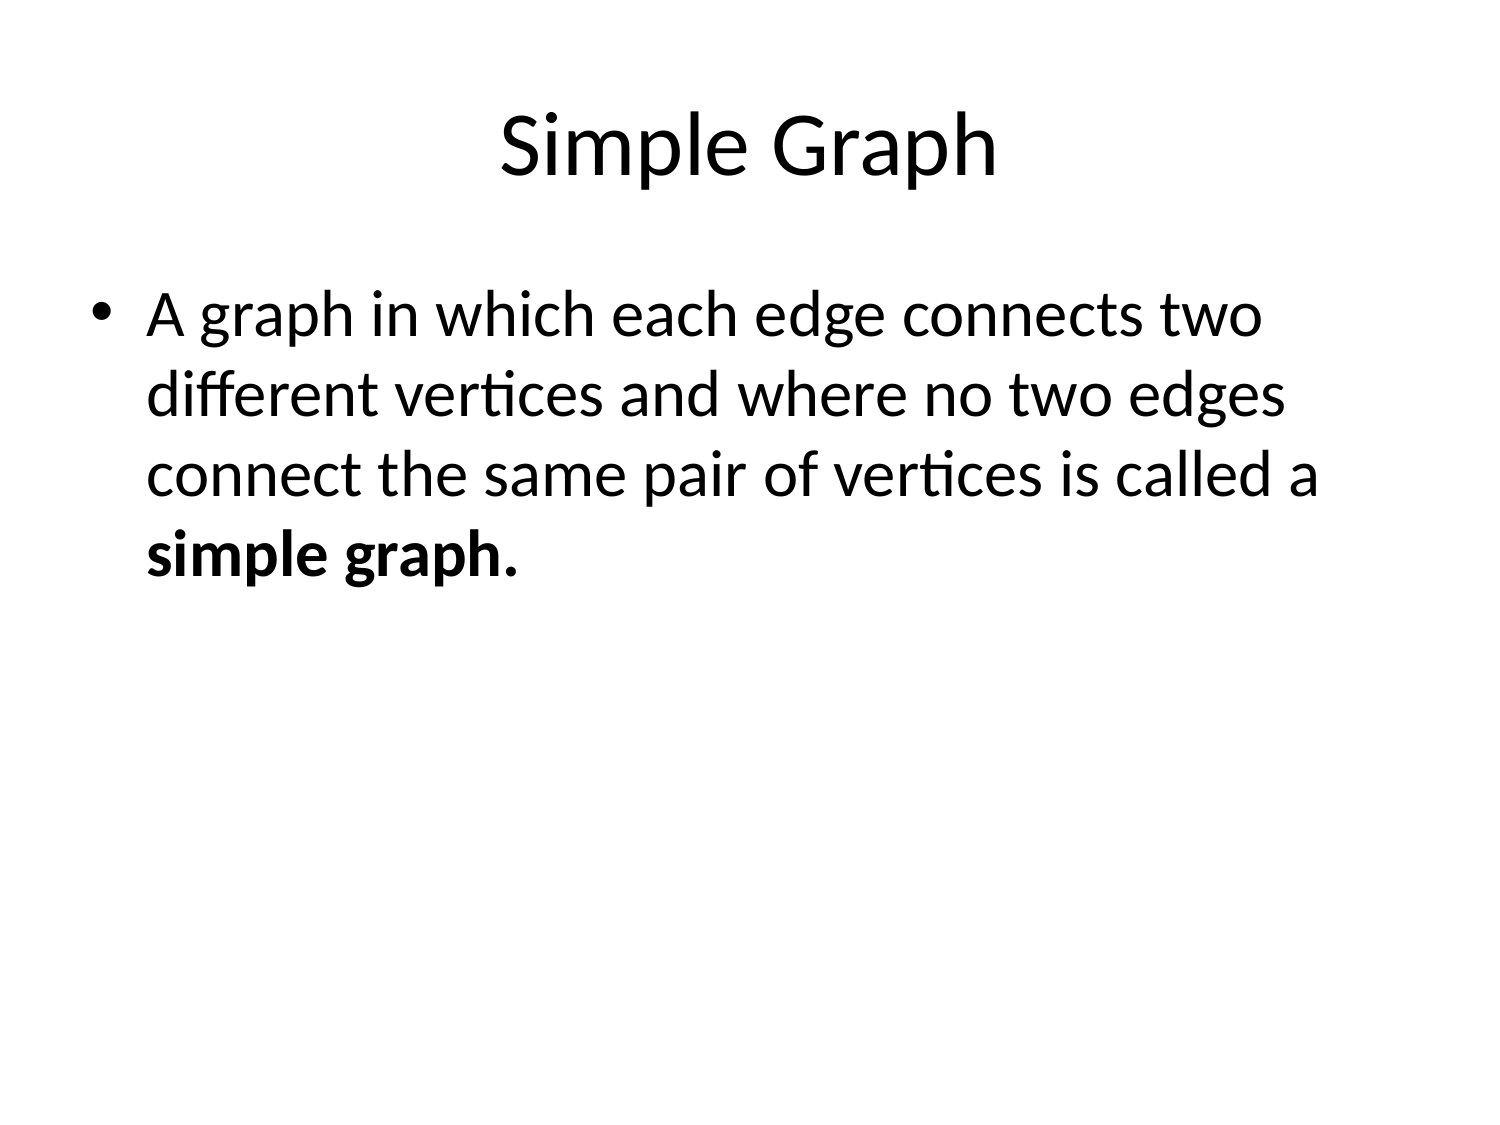

# Simple Graph
A graph in which each edge connects two different vertices and where no two edges connect the same pair of vertices is called a simple graph.